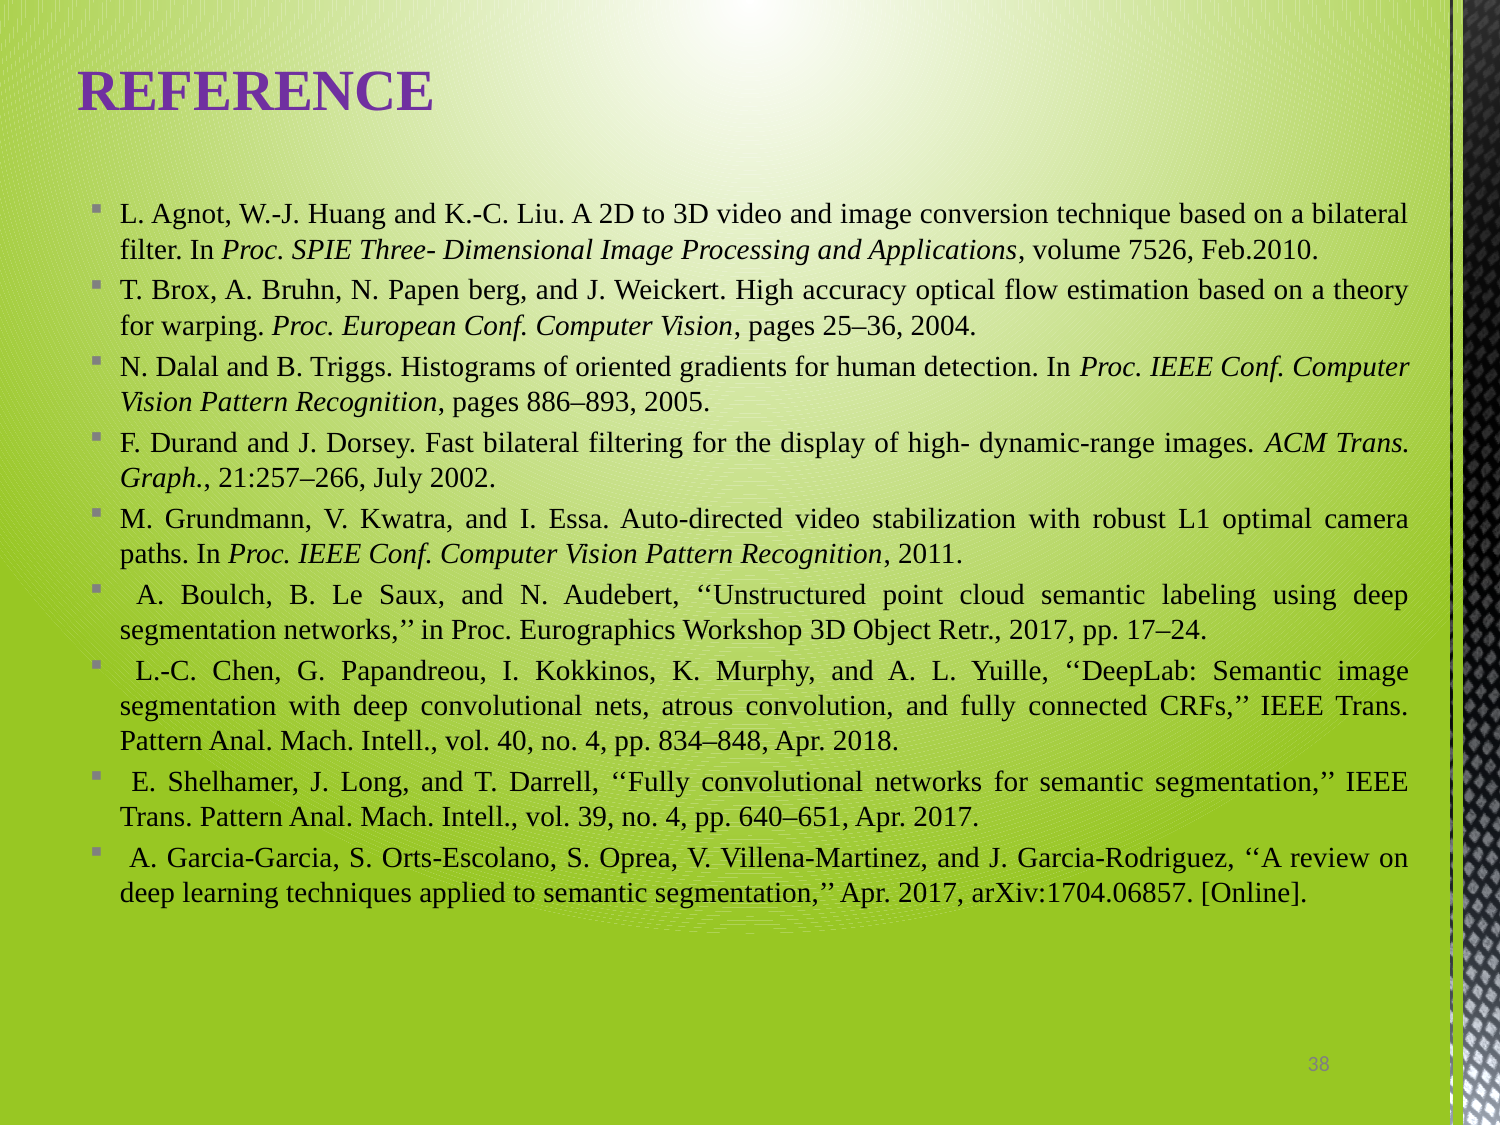

REFERENCE
L. Agnot, W.-J. Huang and K.-C. Liu. A 2D to 3D video and image conversion technique based on a bilateral filter. In Proc. SPIE Three- Dimensional Image Processing and Applications, volume 7526, Feb.2010.
T. Brox, A. Bruhn, N. Papen berg, and J. Weickert. High accuracy optical flow estimation based on a theory for warping. Proc. European Conf. Computer Vision, pages 25–36, 2004.
N. Dalal and B. Triggs. Histograms of oriented gradients for human detection. In Proc. IEEE Conf. Computer Vision Pattern Recognition, pages 886–893, 2005.
F. Durand and J. Dorsey. Fast bilateral filtering for the display of high- dynamic-range images. ACM Trans. Graph., 21:257–266, July 2002.
M. Grundmann, V. Kwatra, and I. Essa. Auto-directed video stabilization with robust L1 optimal camera paths. In Proc. IEEE Conf. Computer Vision Pattern Recognition, 2011.
 A. Boulch, B. Le Saux, and N. Audebert, ‘‘Unstructured point cloud semantic labeling using deep segmentation networks,’’ in Proc. Eurographics Workshop 3D Object Retr., 2017, pp. 17–24.
 L.-C. Chen, G. Papandreou, I. Kokkinos, K. Murphy, and A. L. Yuille, ‘‘DeepLab: Semantic image segmentation with deep convolutional nets, atrous convolution, and fully connected CRFs,’’ IEEE Trans. Pattern Anal. Mach. Intell., vol. 40, no. 4, pp. 834–848, Apr. 2018.
 E. Shelhamer, J. Long, and T. Darrell, ‘‘Fully convolutional networks for semantic segmentation,’’ IEEE Trans. Pattern Anal. Mach. Intell., vol. 39, no. 4, pp. 640–651, Apr. 2017.
 A. Garcia-Garcia, S. Orts-Escolano, S. Oprea, V. Villena-Martinez, and J. Garcia-Rodriguez, ‘‘A review on deep learning techniques applied to semantic segmentation,’’ Apr. 2017, arXiv:1704.06857. [Online].
38